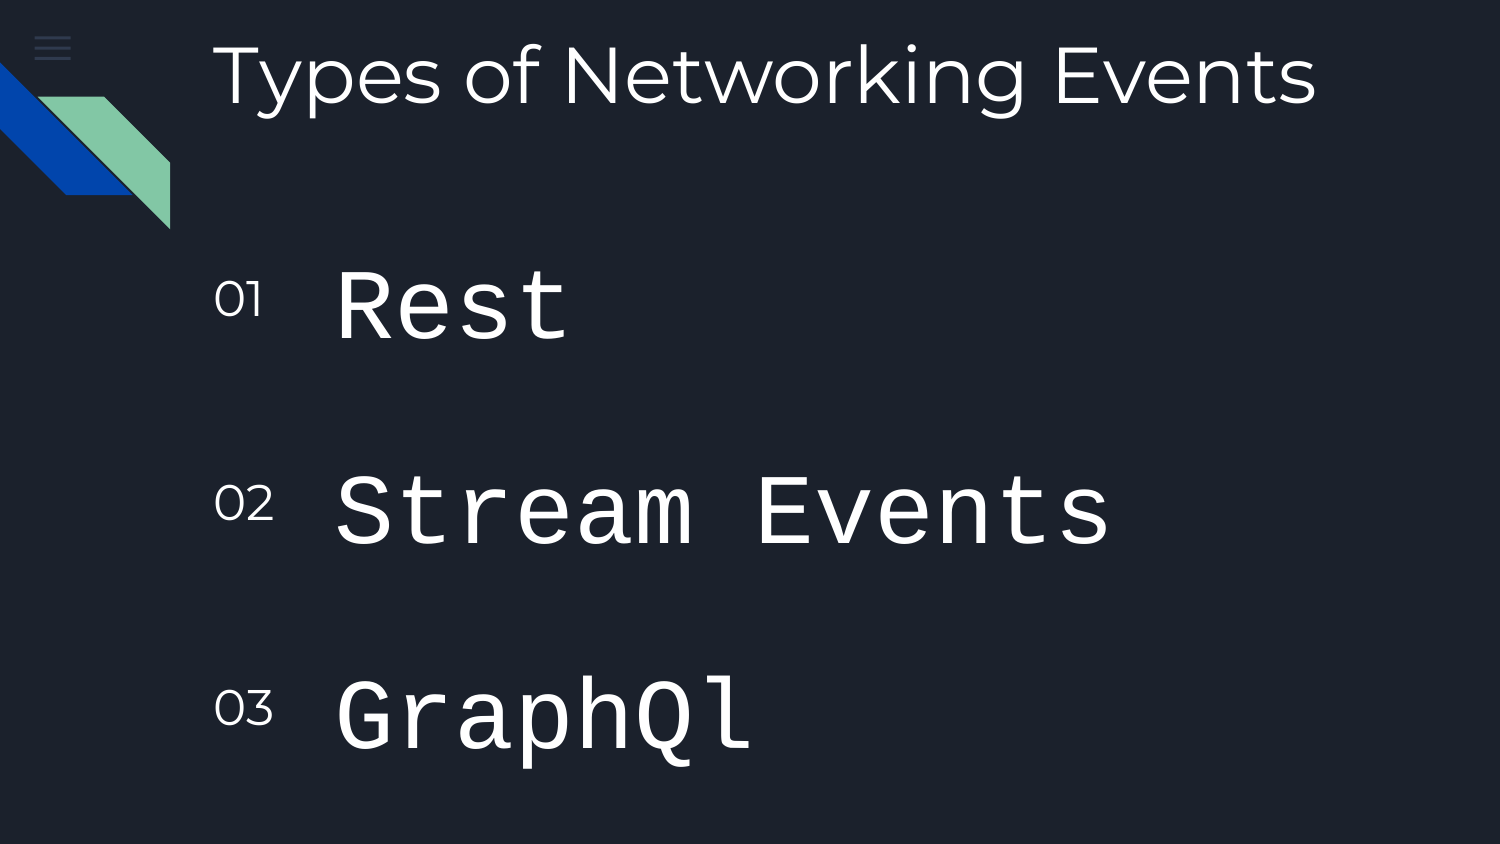

# Types of Networking Events
Rest
01

Stream Events
02

GraphQl
03